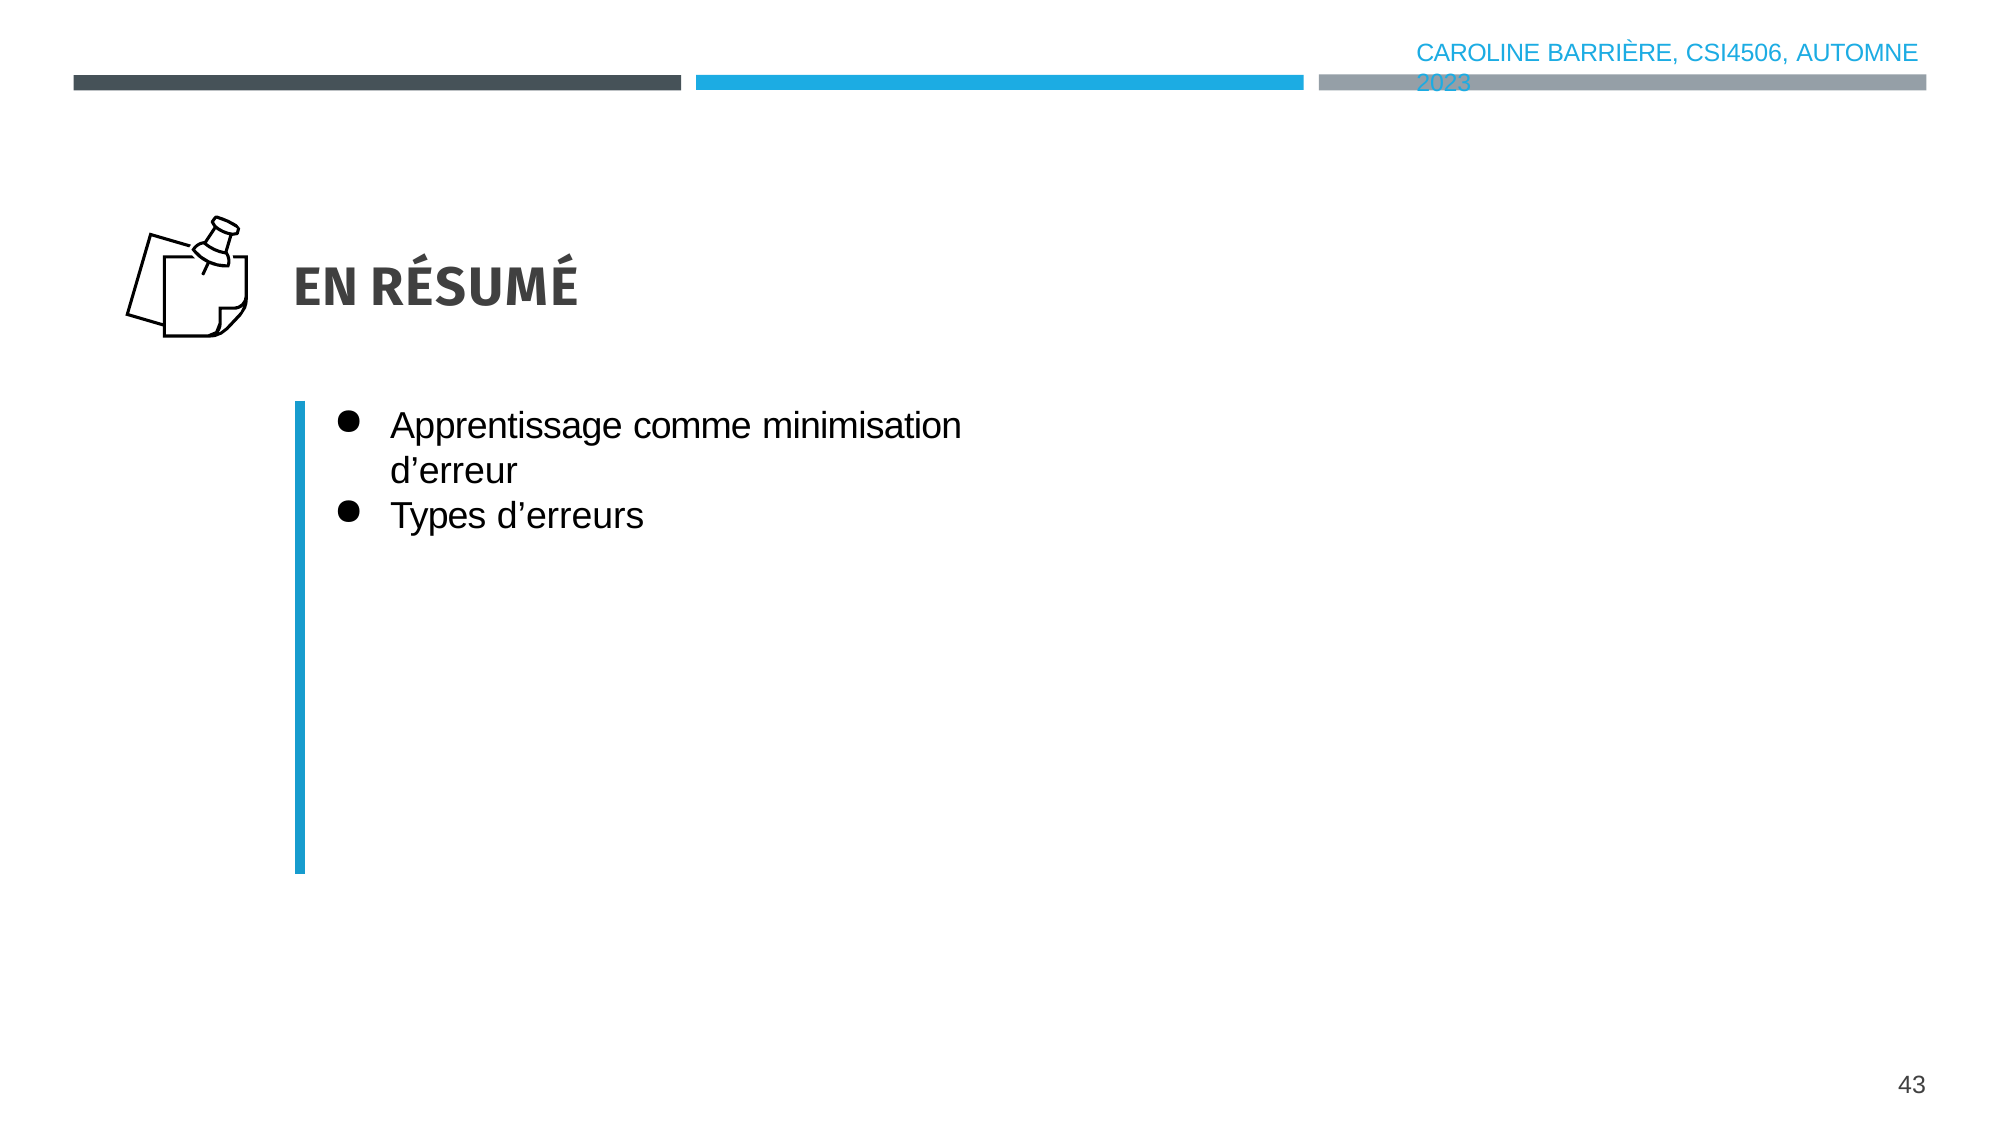

CAROLINE BARRIÈRE, CSI4506, AUTOMNE 2023

# EN RÉSUMÉ
Apprentissage comme minimisation d’erreur
Types d’erreurs

43